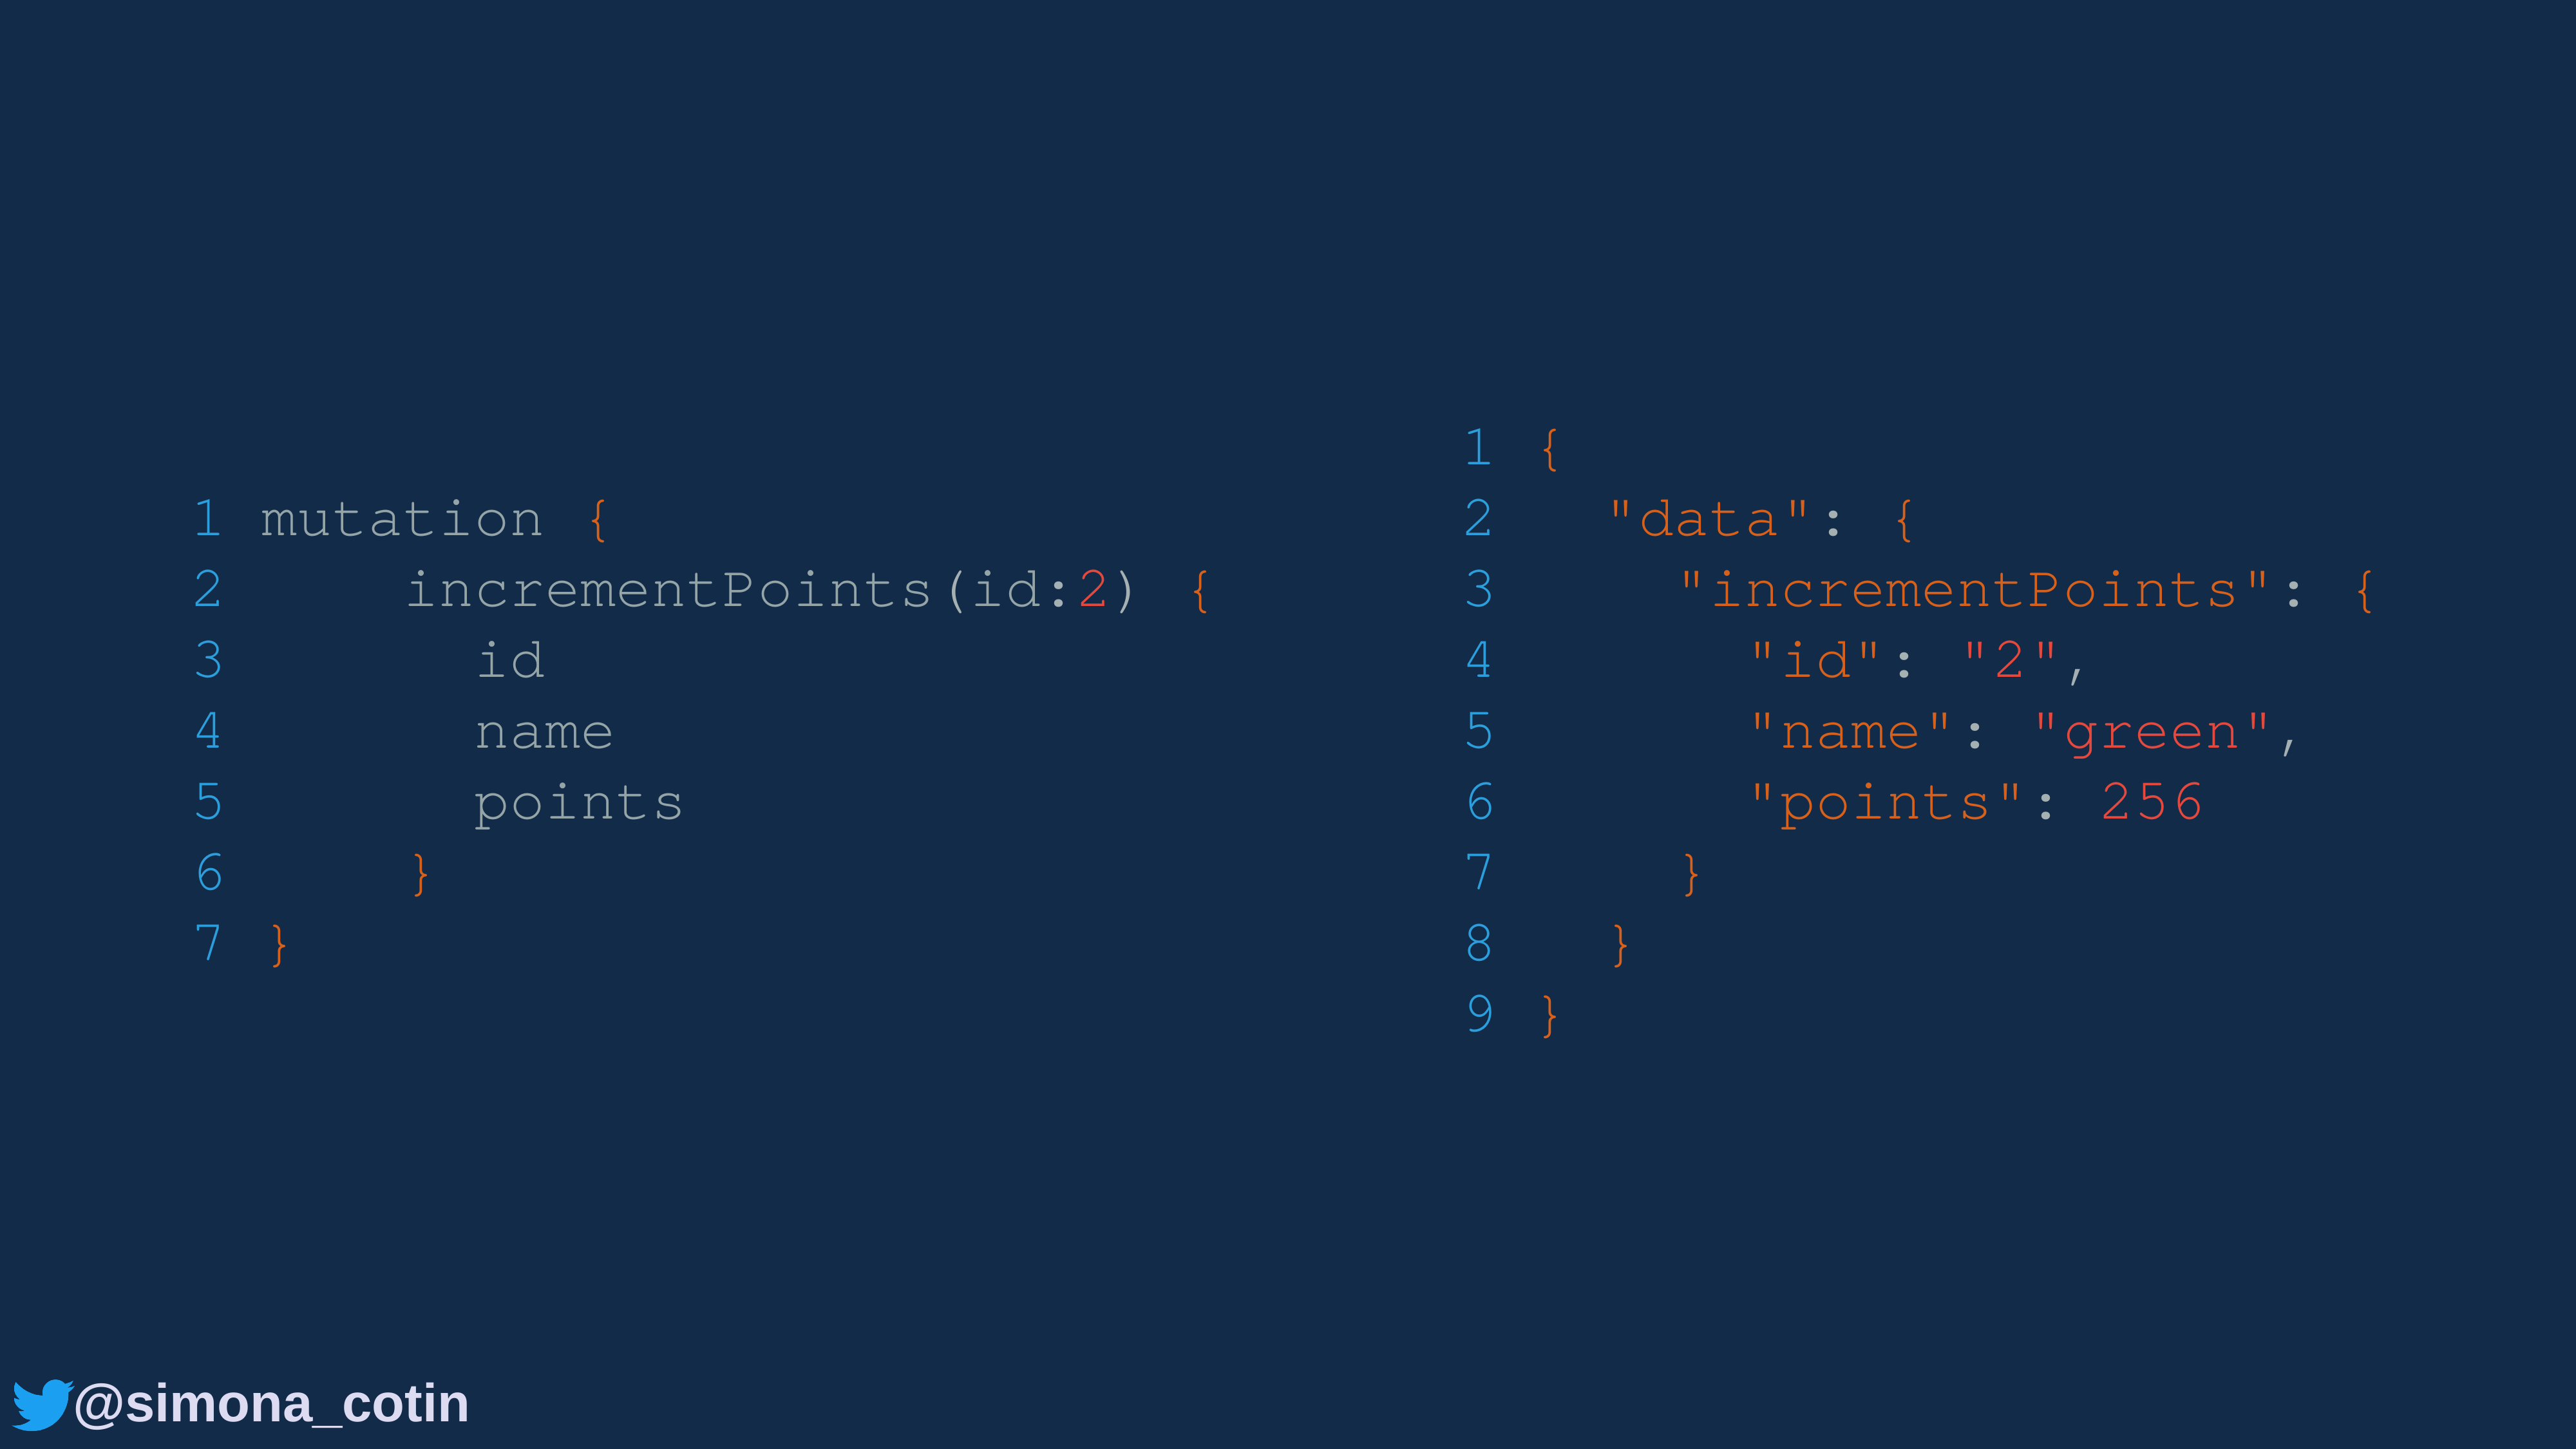

1 {
  2   "data": {
  3     "incrementPoints": {
  4       "id": "2",
  5       "name": "green",
  6       "points": 256
  7     }
  8   }
  9 }
  1 mutation {
  2     incrementPoints(id:2) {
  3       id
  4       name
  5       points
  6     }
  7 }